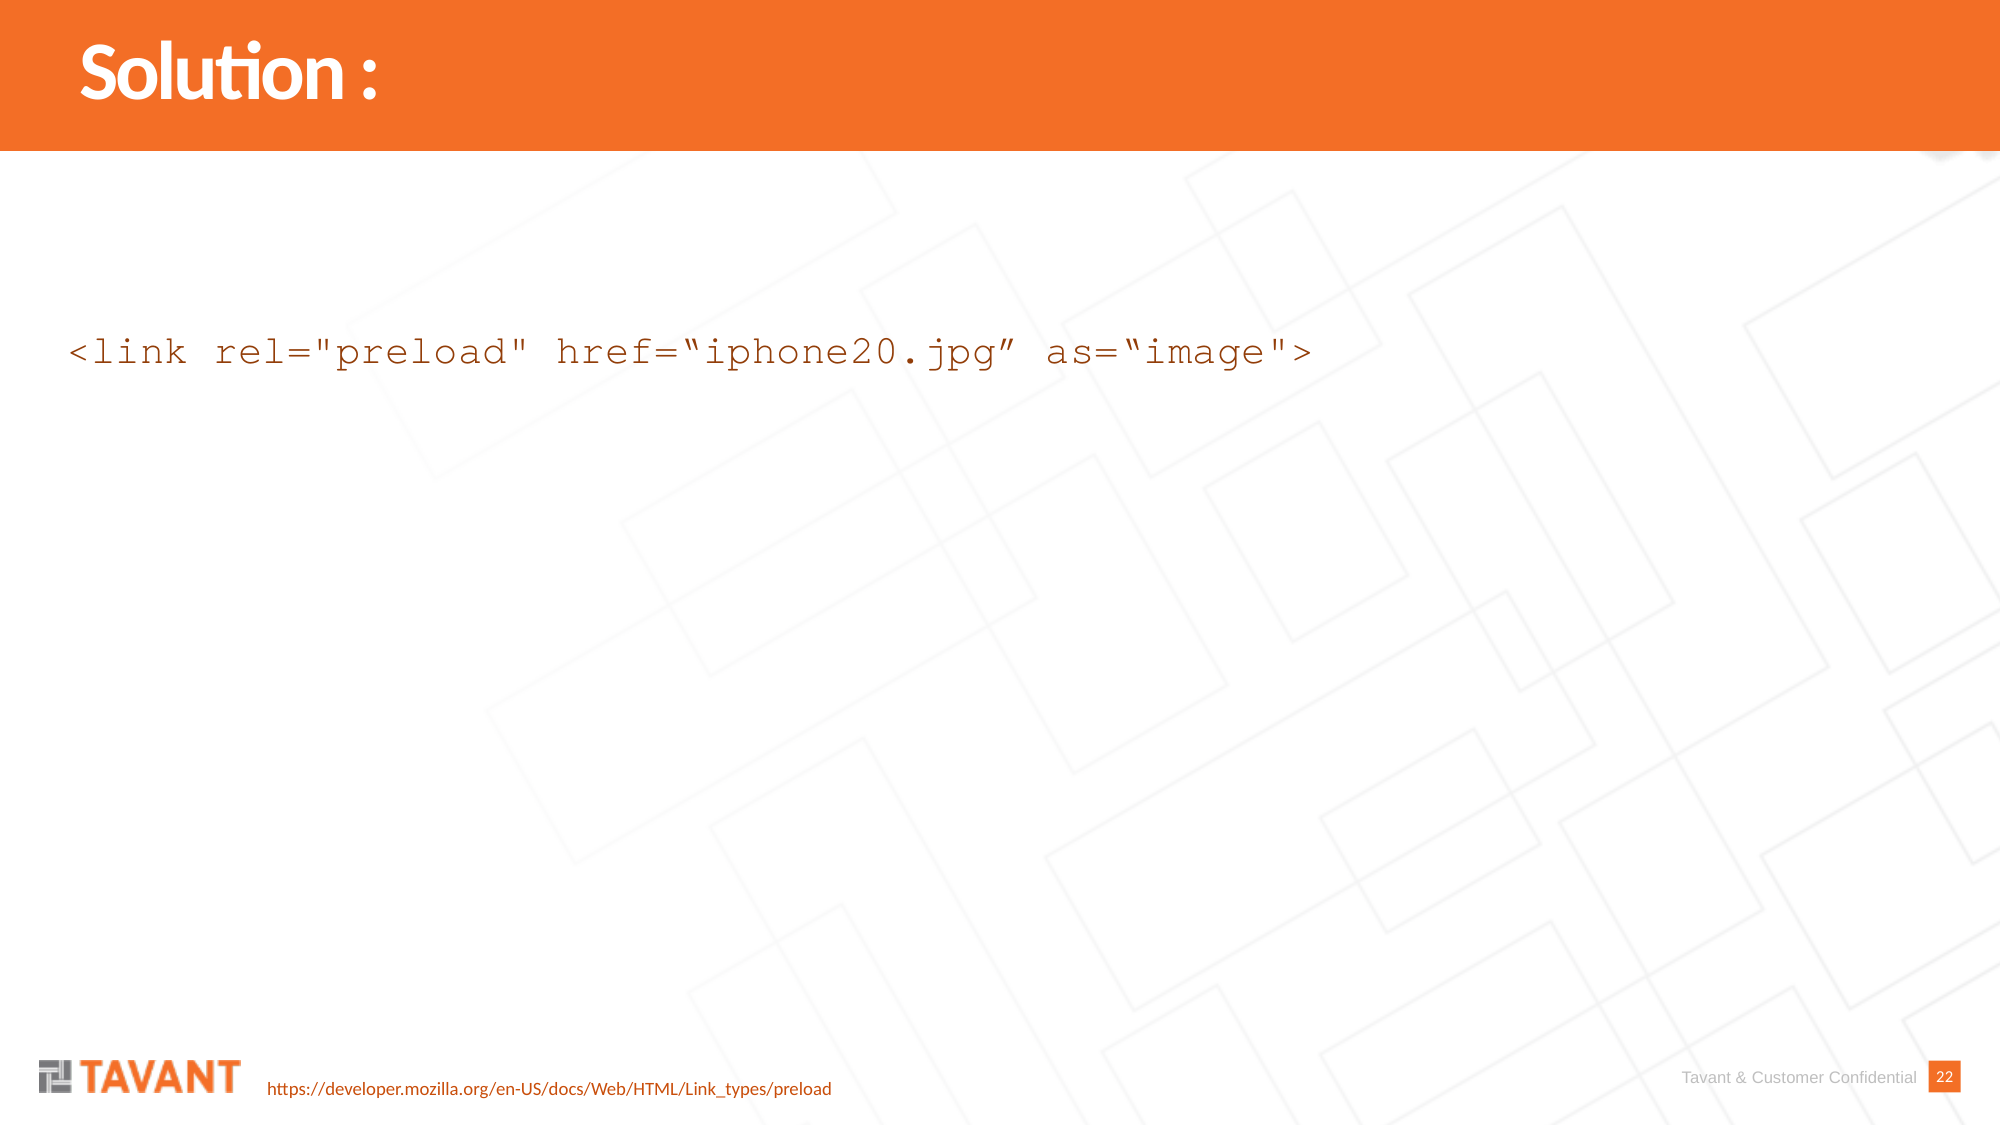

Solution :
<link rel="preload" href=“iphone20.jpg” as=“image">
https://developer.mozilla.org/en-US/docs/Web/HTML/Link_types/preload